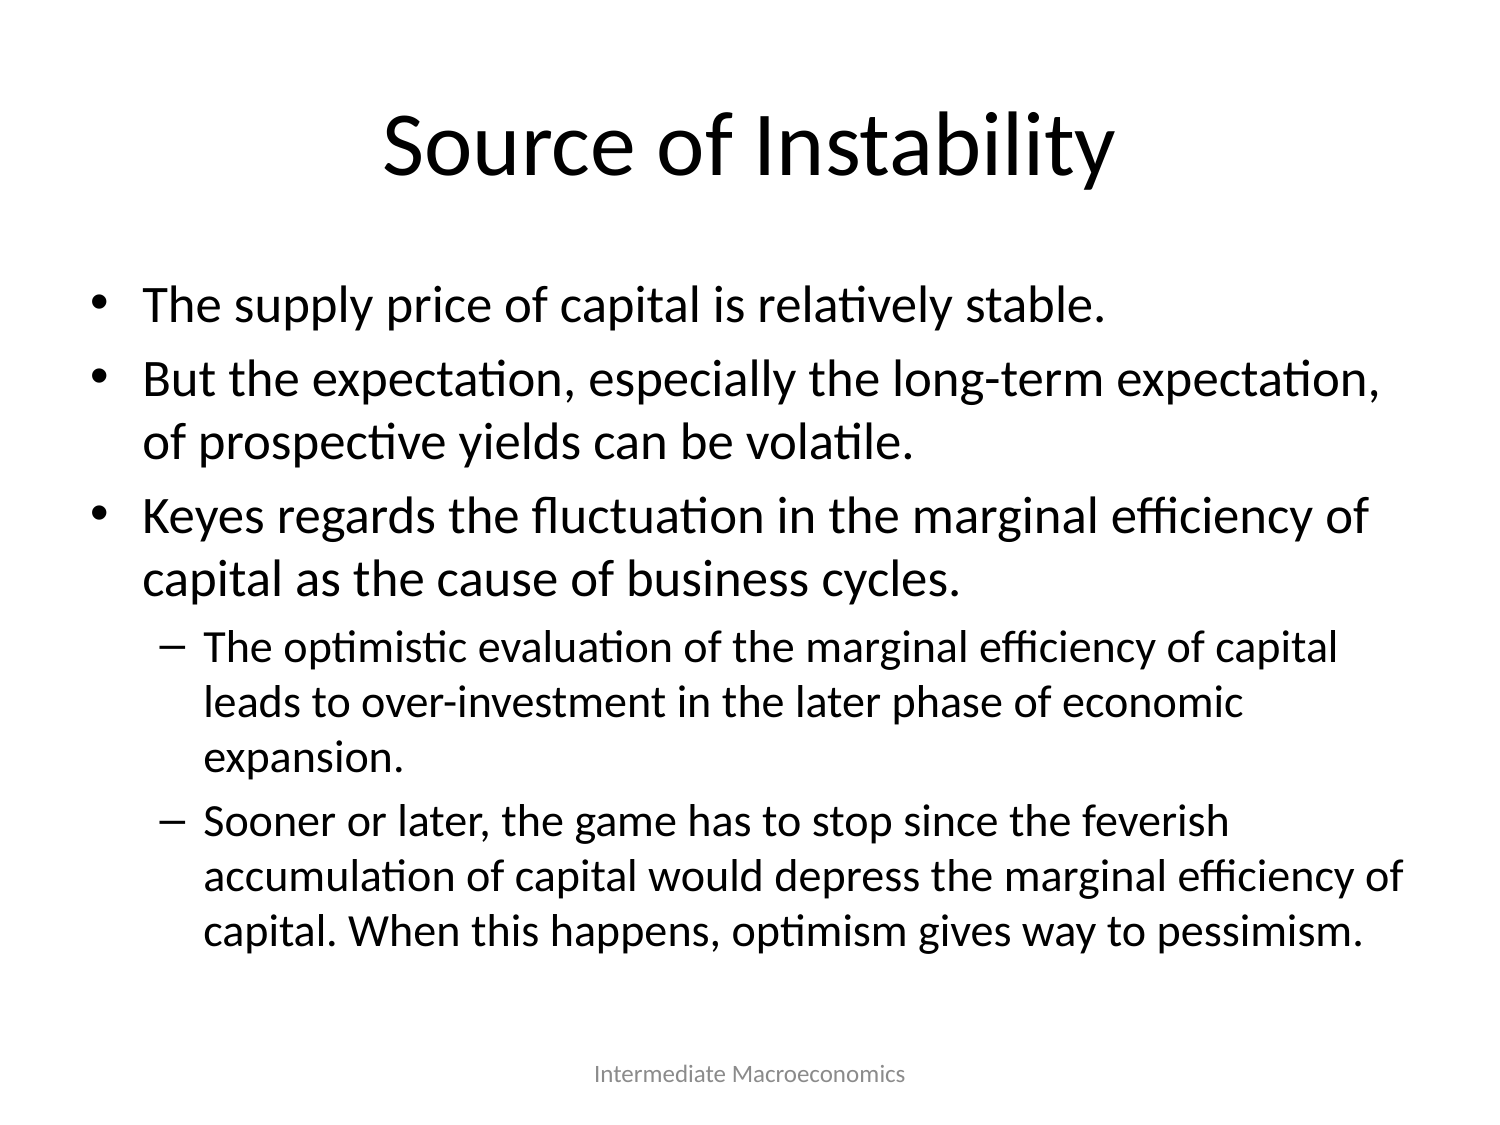

# Source of Instability
The supply price of capital is relatively stable.
But the expectation, especially the long-term expectation, of prospective yields can be volatile.
Keyes regards the fluctuation in the marginal efficiency of capital as the cause of business cycles.
The optimistic evaluation of the marginal efficiency of capital leads to over-investment in the later phase of economic expansion.
Sooner or later, the game has to stop since the feverish accumulation of capital would depress the marginal efficiency of capital. When this happens, optimism gives way to pessimism.
Intermediate Macroeconomics